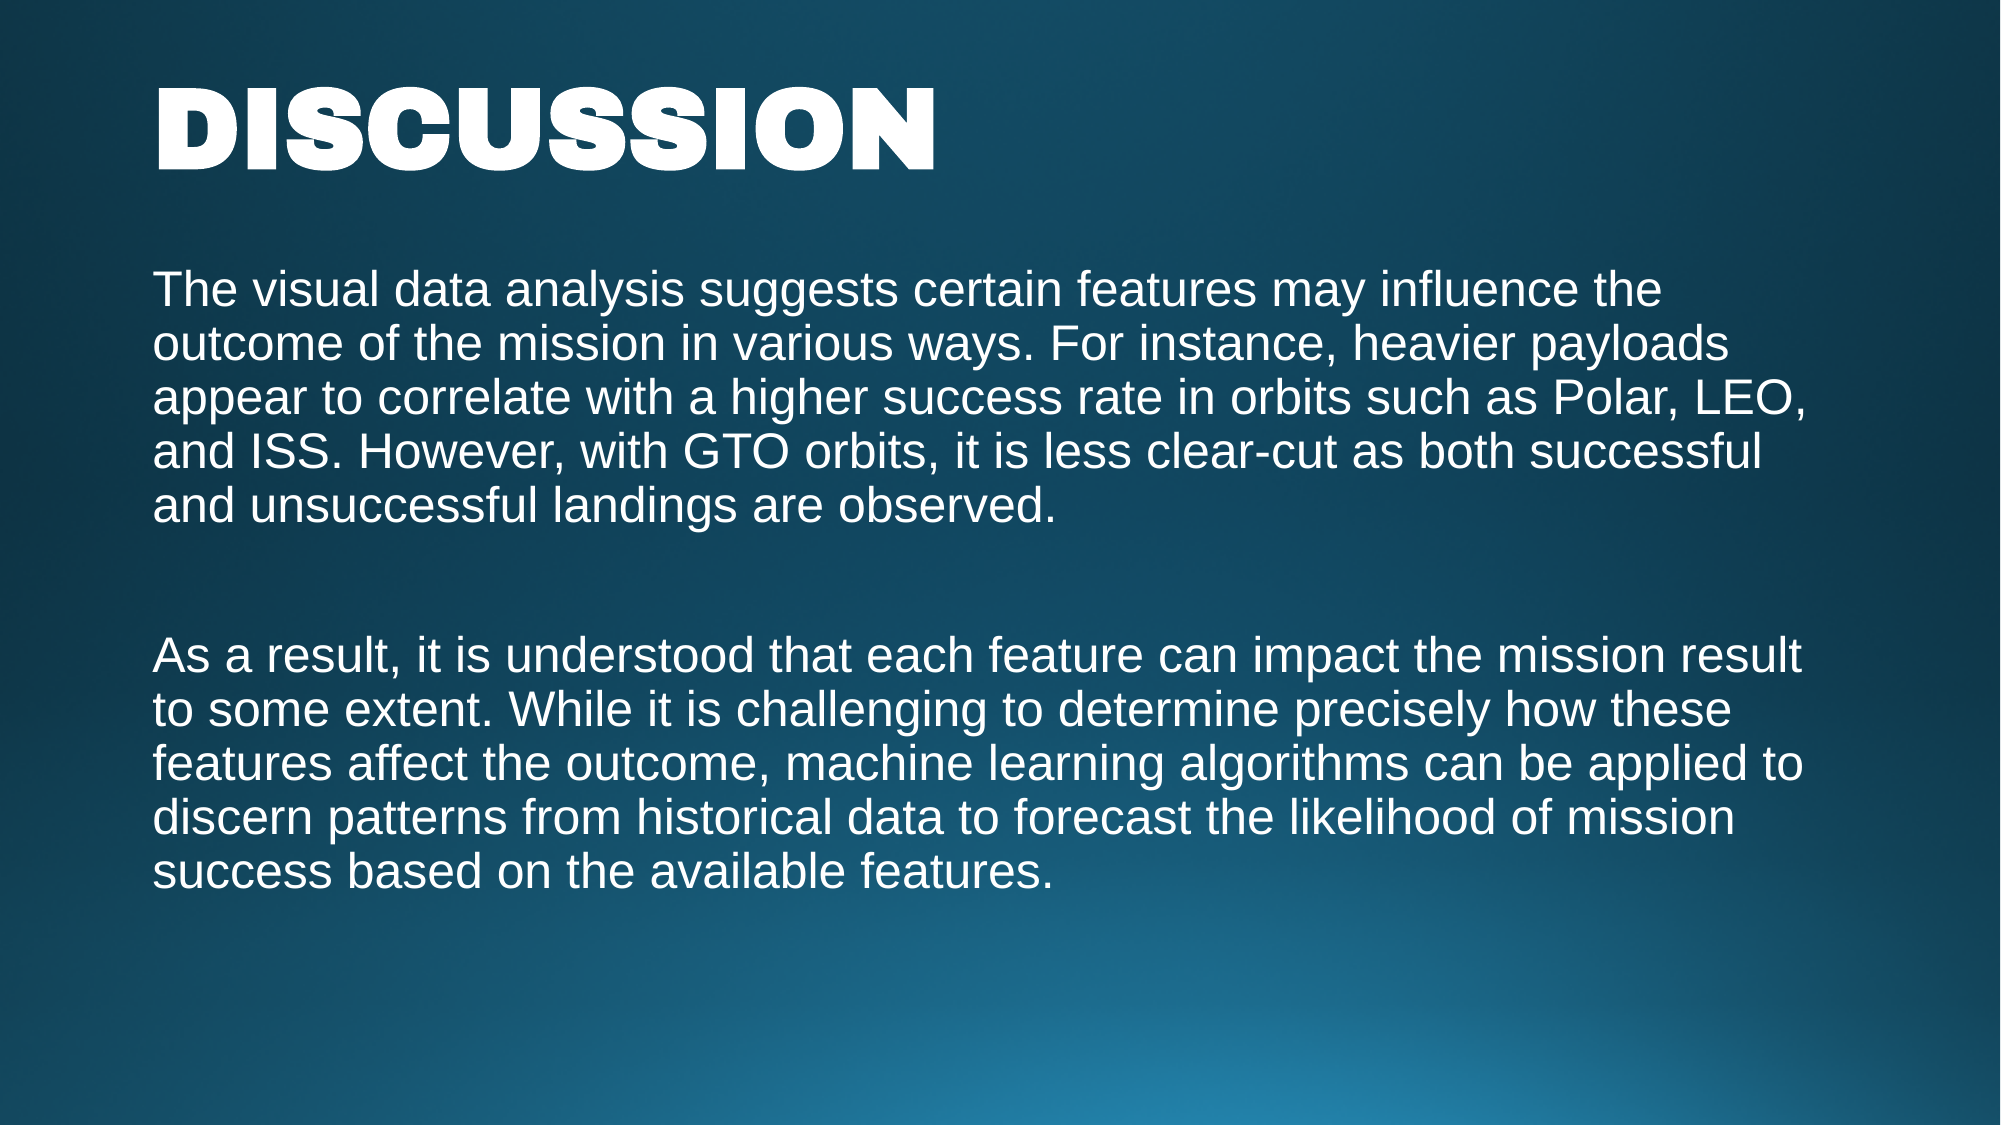

DISCUSSION
The visual data analysis suggests certain features may influence the outcome of the mission in various ways. For instance, heavier payloads appear to correlate with a higher success rate in orbits such as Polar, LEO, and ISS. However, with GTO orbits, it is less clear-cut as both successful and unsuccessful landings are observed.

As a result, it is understood that each feature can impact the mission result to some extent. While it is challenging to determine precisely how these features affect the outcome, machine learning algorithms can be applied to discern patterns from historical data to forecast the likelihood of mission success based on the available features.